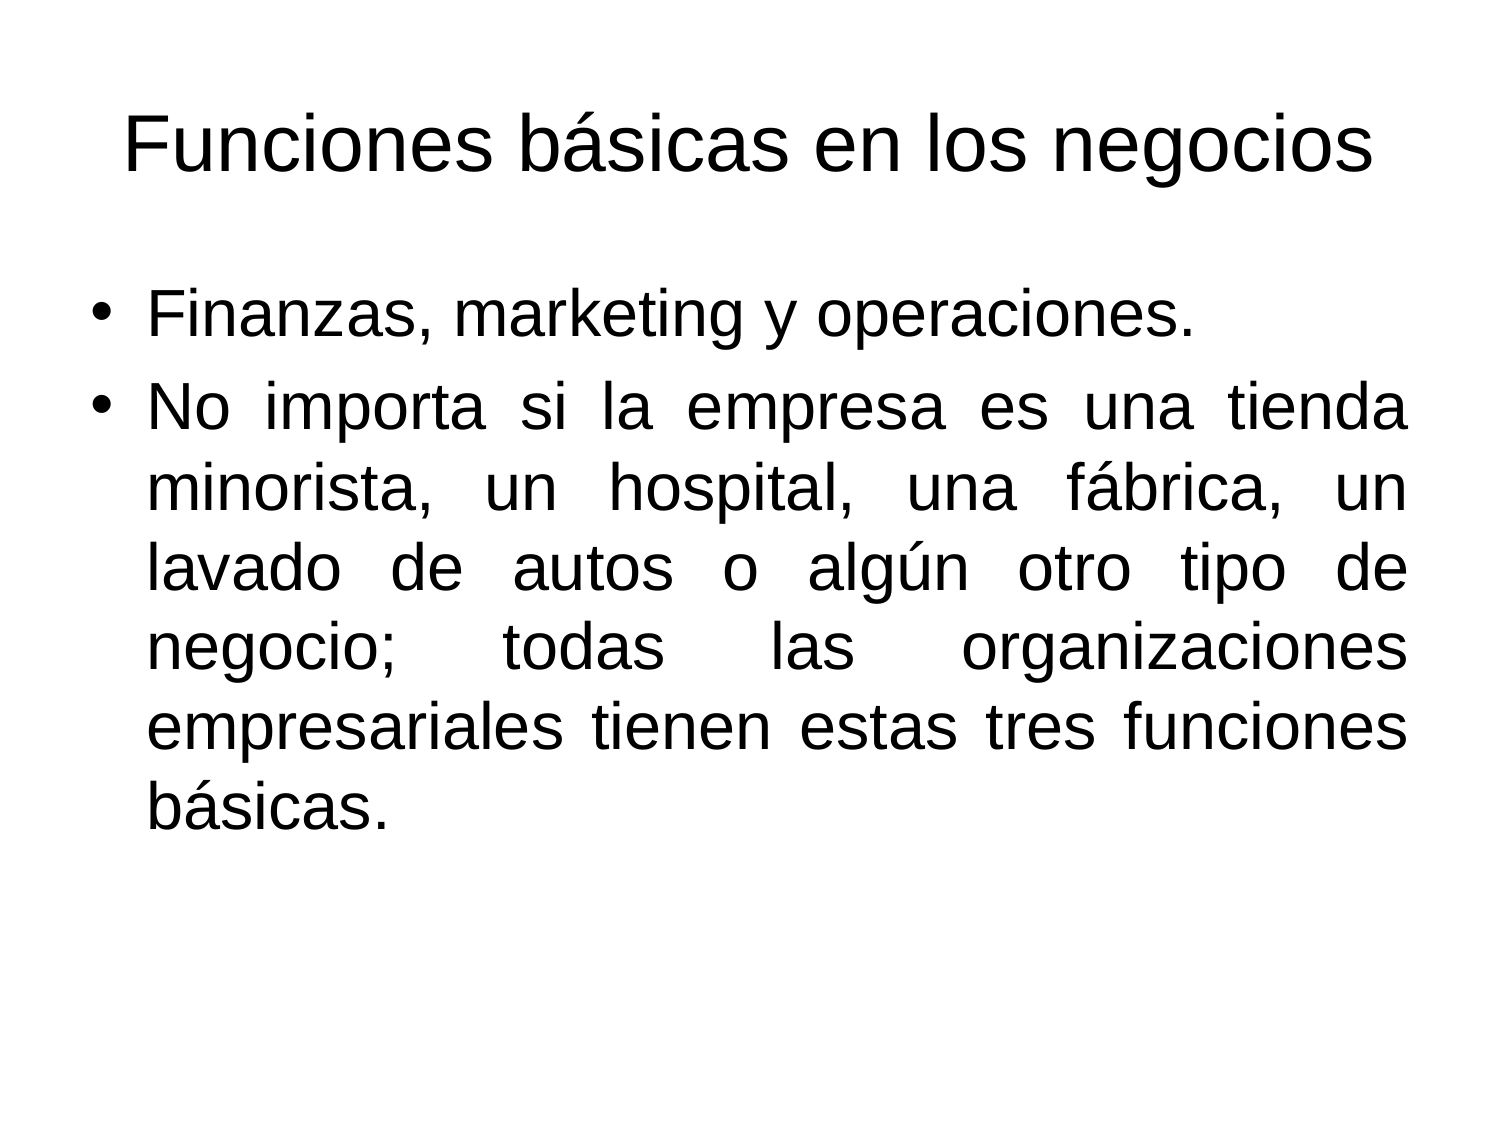

# Funciones básicas en los negocios
Finanzas, marketing y operaciones.
No importa si la empresa es una tienda minorista, un hospital, una fábrica, un lavado de autos o algún otro tipo de negocio; todas las organizaciones empresariales tienen estas tres funciones básicas.